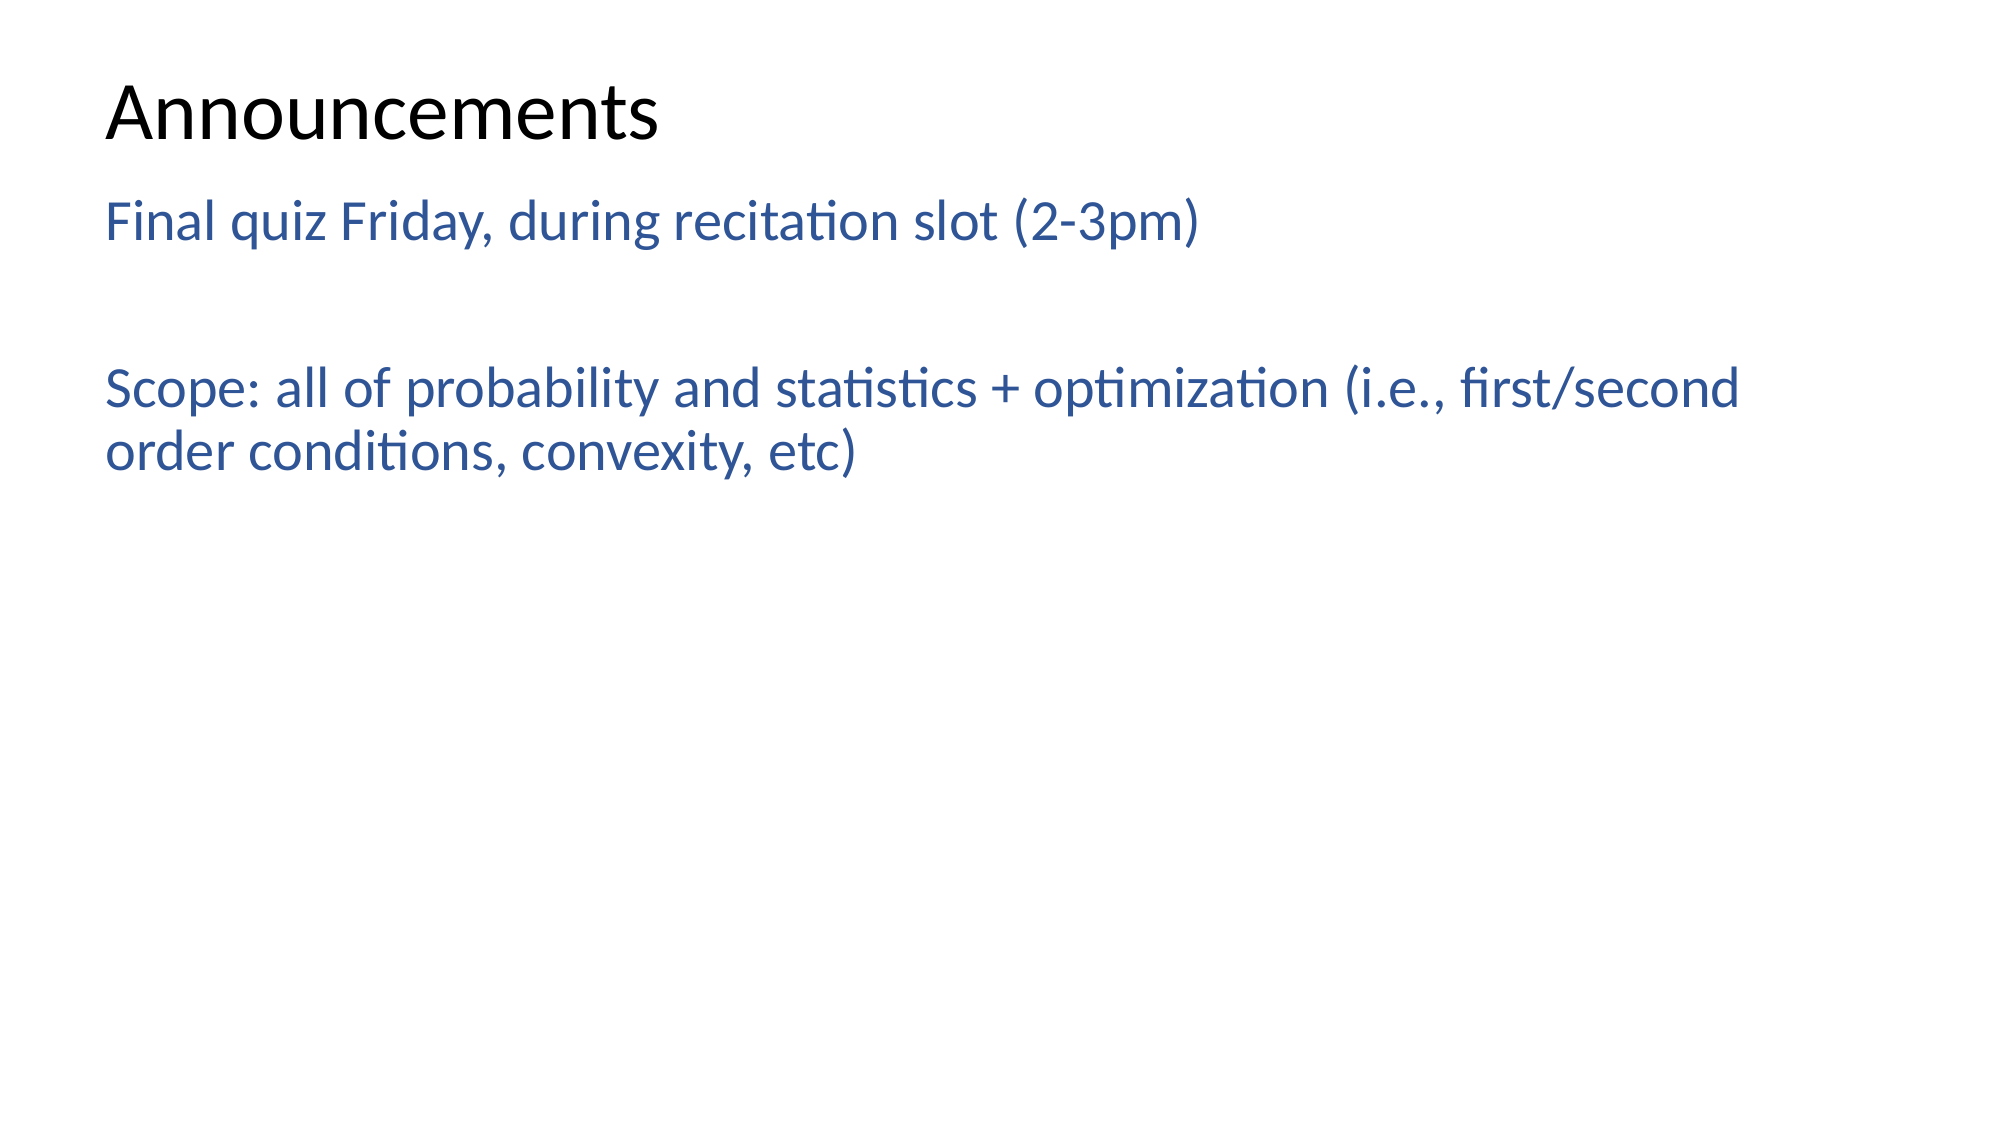

# Announcements
Final quiz Friday, during recitation slot (2-3pm)

Scope: all of probability and statistics + optimization (i.e., first/second order conditions, convexity, etc)